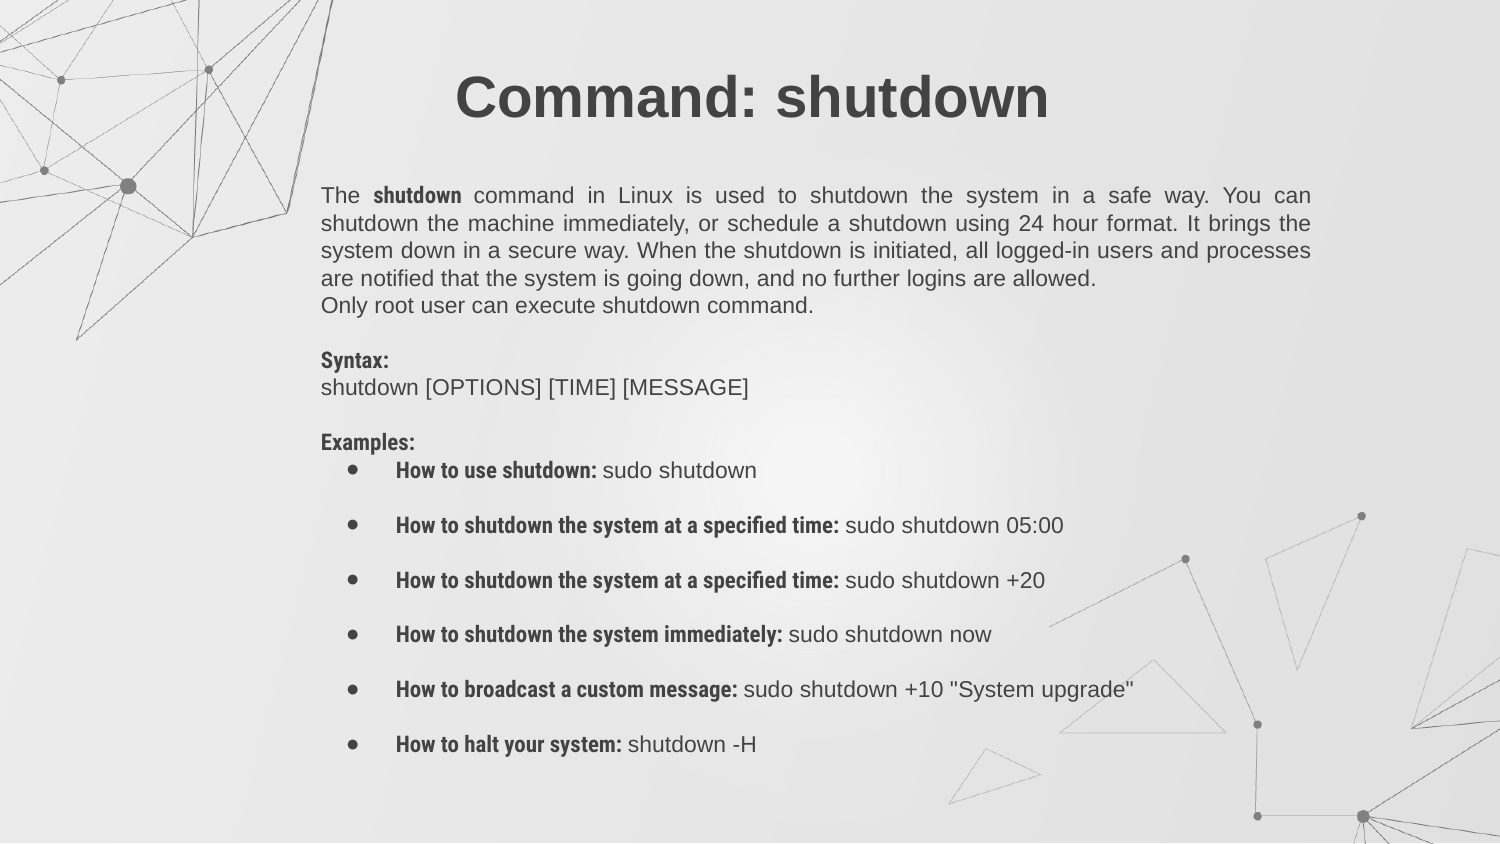

# Command: shutdown
The shutdown command in Linux is used to shutdown the system in a safe way. You can shutdown the machine immediately, or schedule a shutdown using 24 hour format. It brings the system down in a secure way. When the shutdown is initiated, all logged-in users and processes are notified that the system is going down, and no further logins are allowed.
Only root user can execute shutdown command.

Syntax:
shutdown [OPTIONS] [TIME] [MESSAGE]

Examples:
How to use shutdown: sudo shutdown

How to shutdown the system at a specified time: sudo shutdown 05:00

How to shutdown the system at a specified time: sudo shutdown +20

How to shutdown the system immediately: sudo shutdown now

How to broadcast a custom message: sudo shutdown +10 "System upgrade"

How to halt your system: shutdown -H